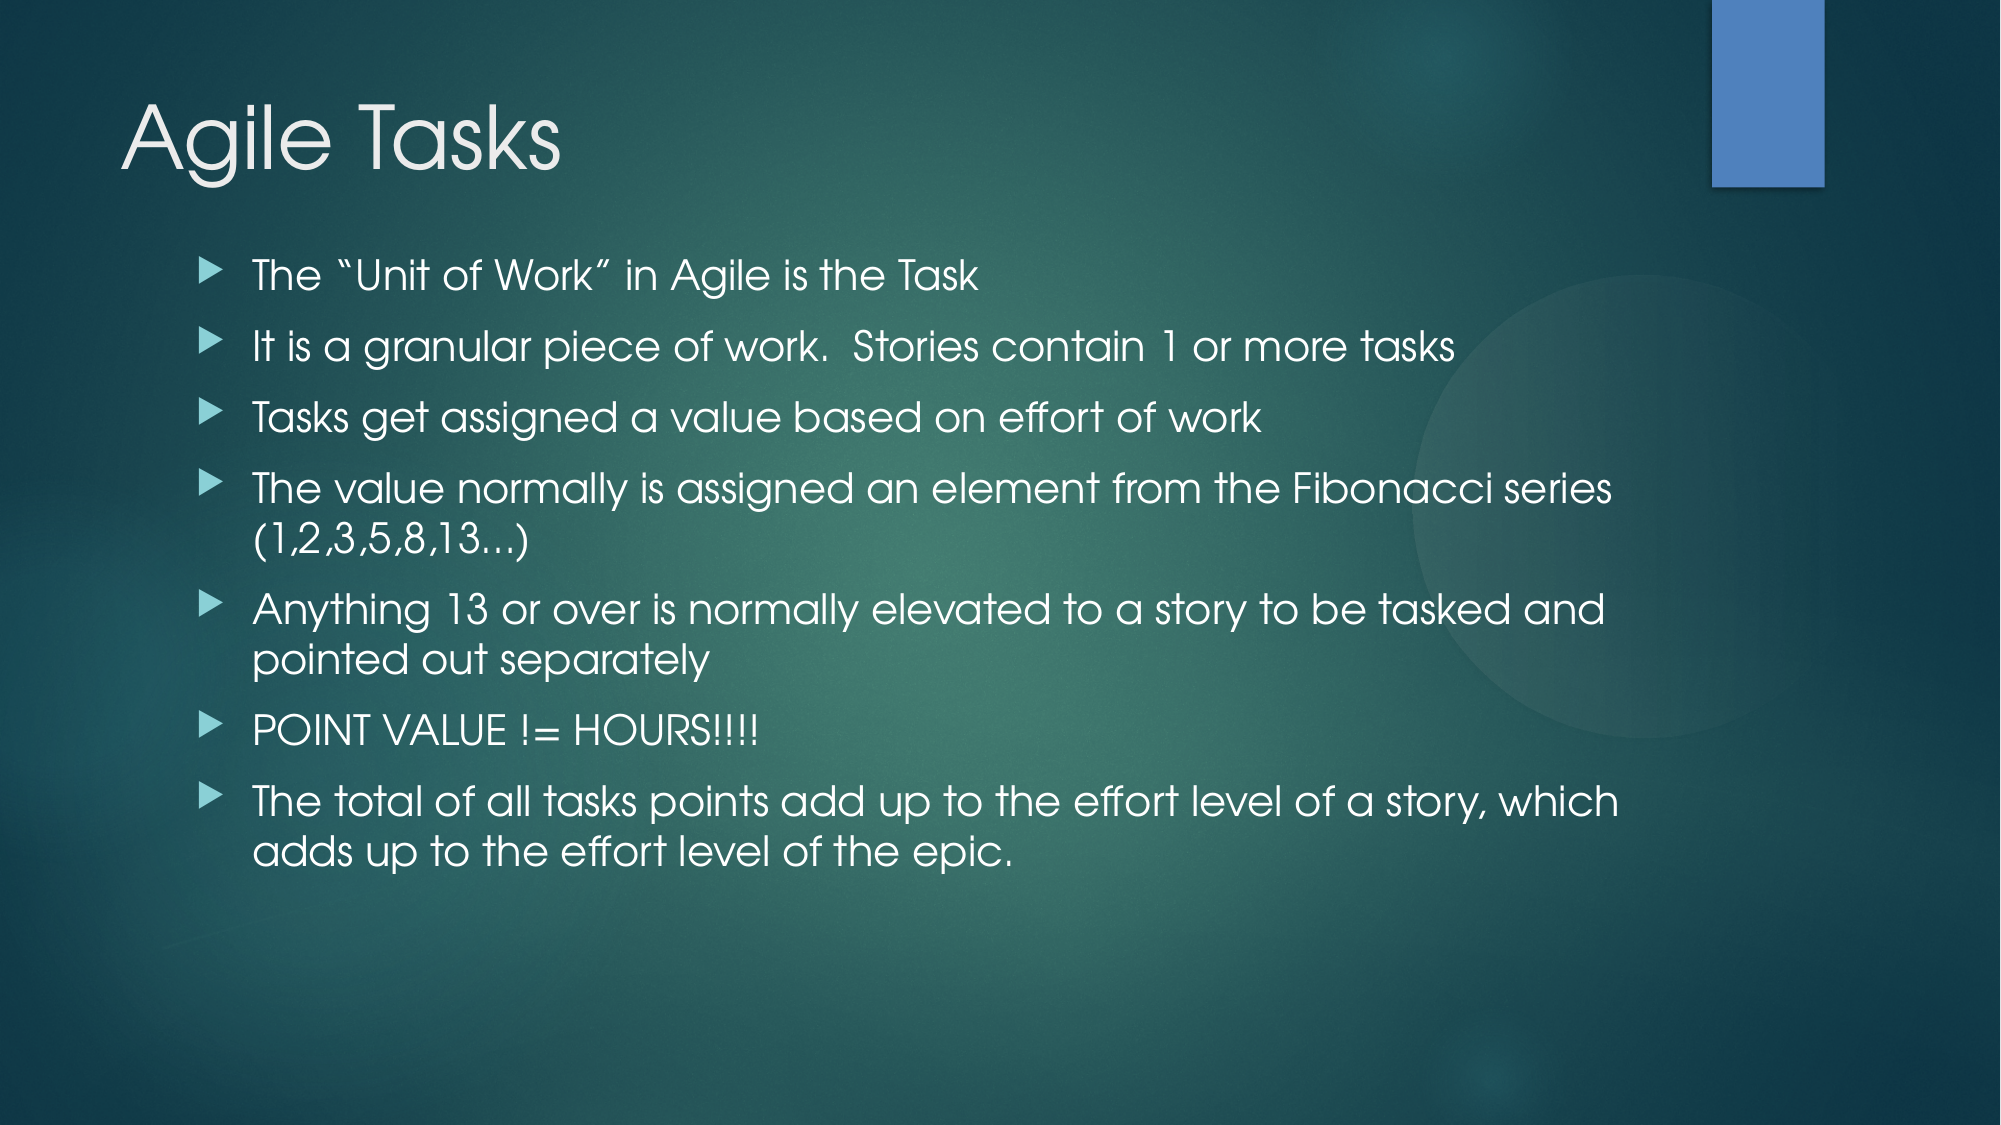

Agile Tasks
The “Unit of Work” in Agile is the Task
It is a granular piece of work.  Stories contain 1 or more tasks
Tasks get assigned a value based on effort of work
The value normally is assigned an element from the Fibonacci series (1,2,3,5,8,13…)
Anything 13 or over is normally elevated to a story to be tasked and pointed out separately
POINT VALUE != HOURS!!!!
The total of all tasks points add up to the effort level of a story, which adds up to the effort level of the epic.